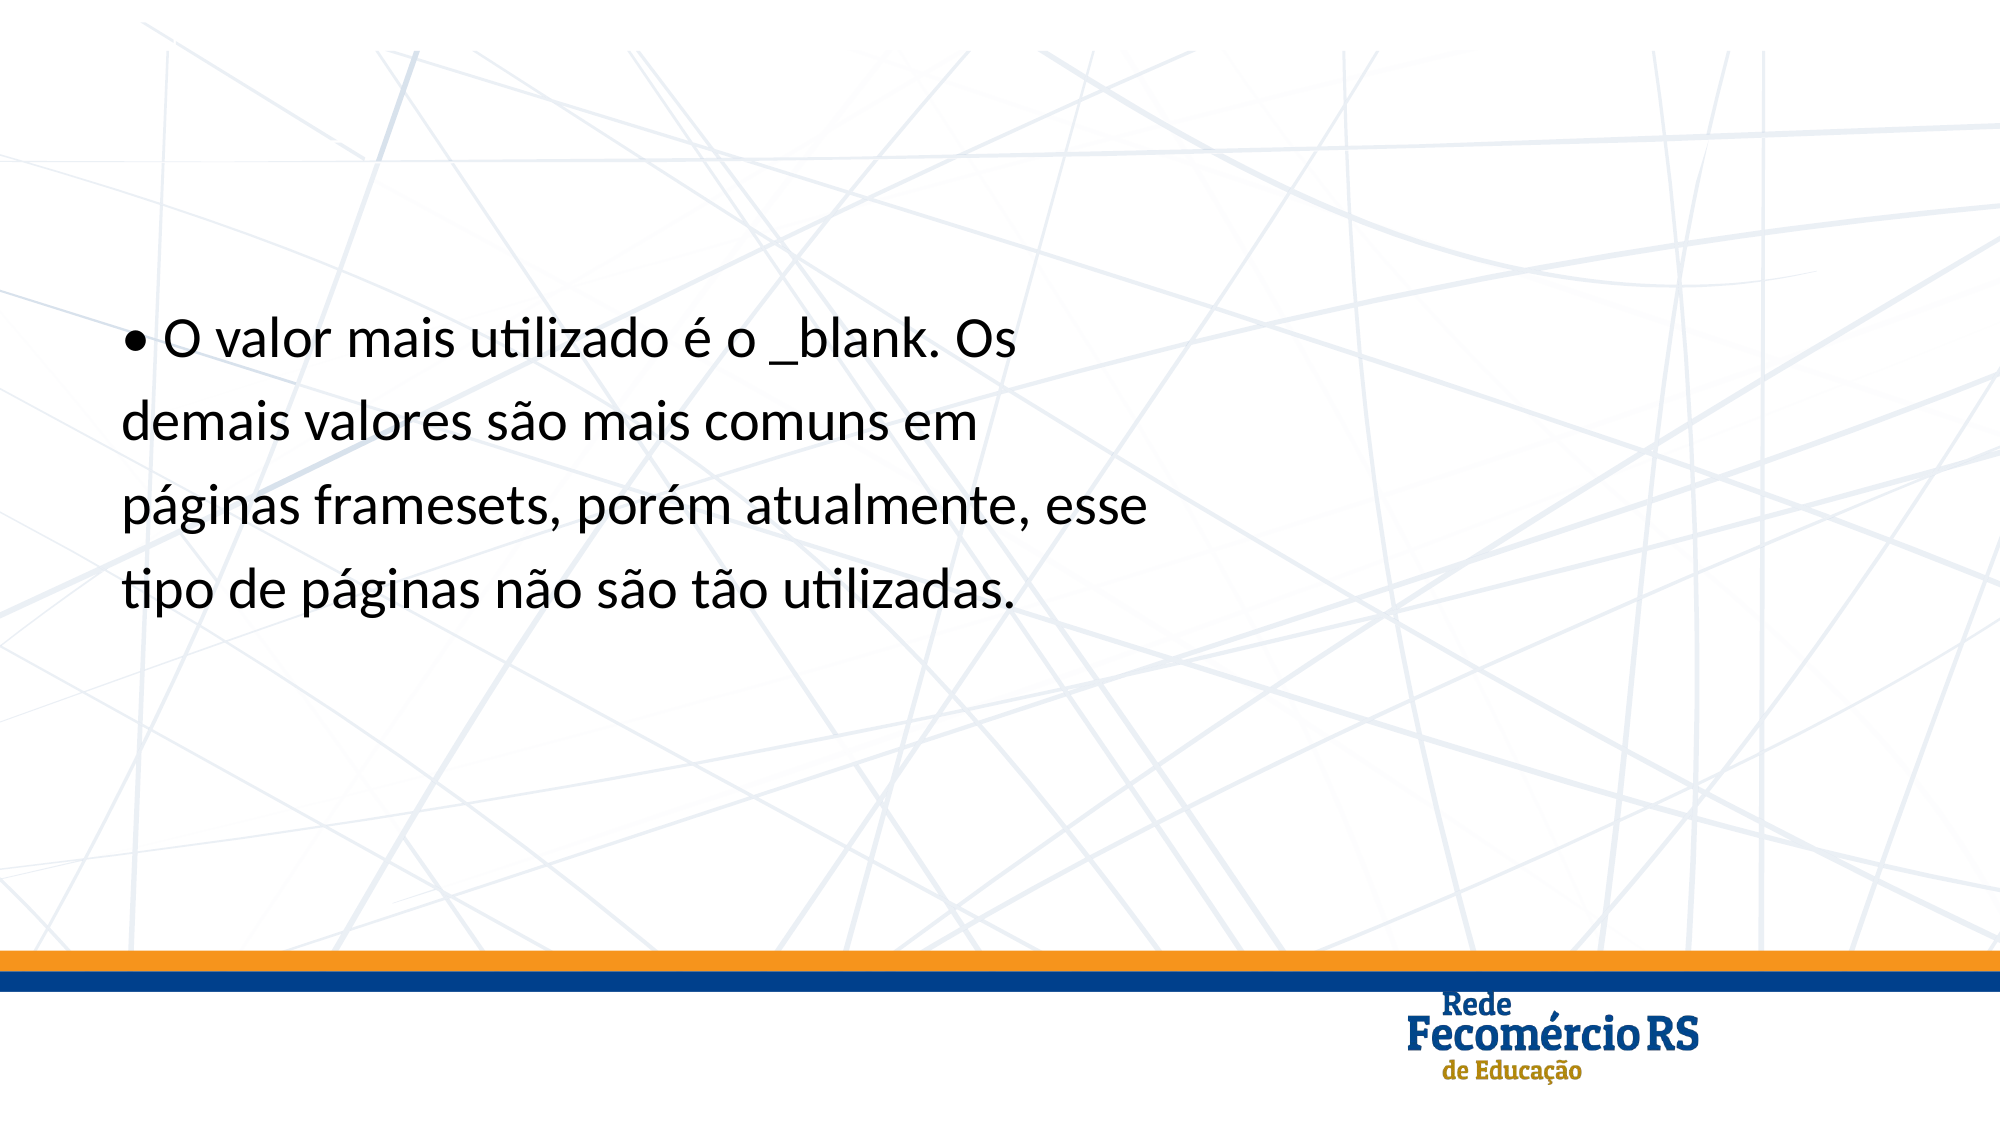

#
• O valor mais utilizado é o _blank. Os
demais valores são mais comuns em
páginas framesets, porém atualmente, esse
tipo de páginas não são tão utilizadas.